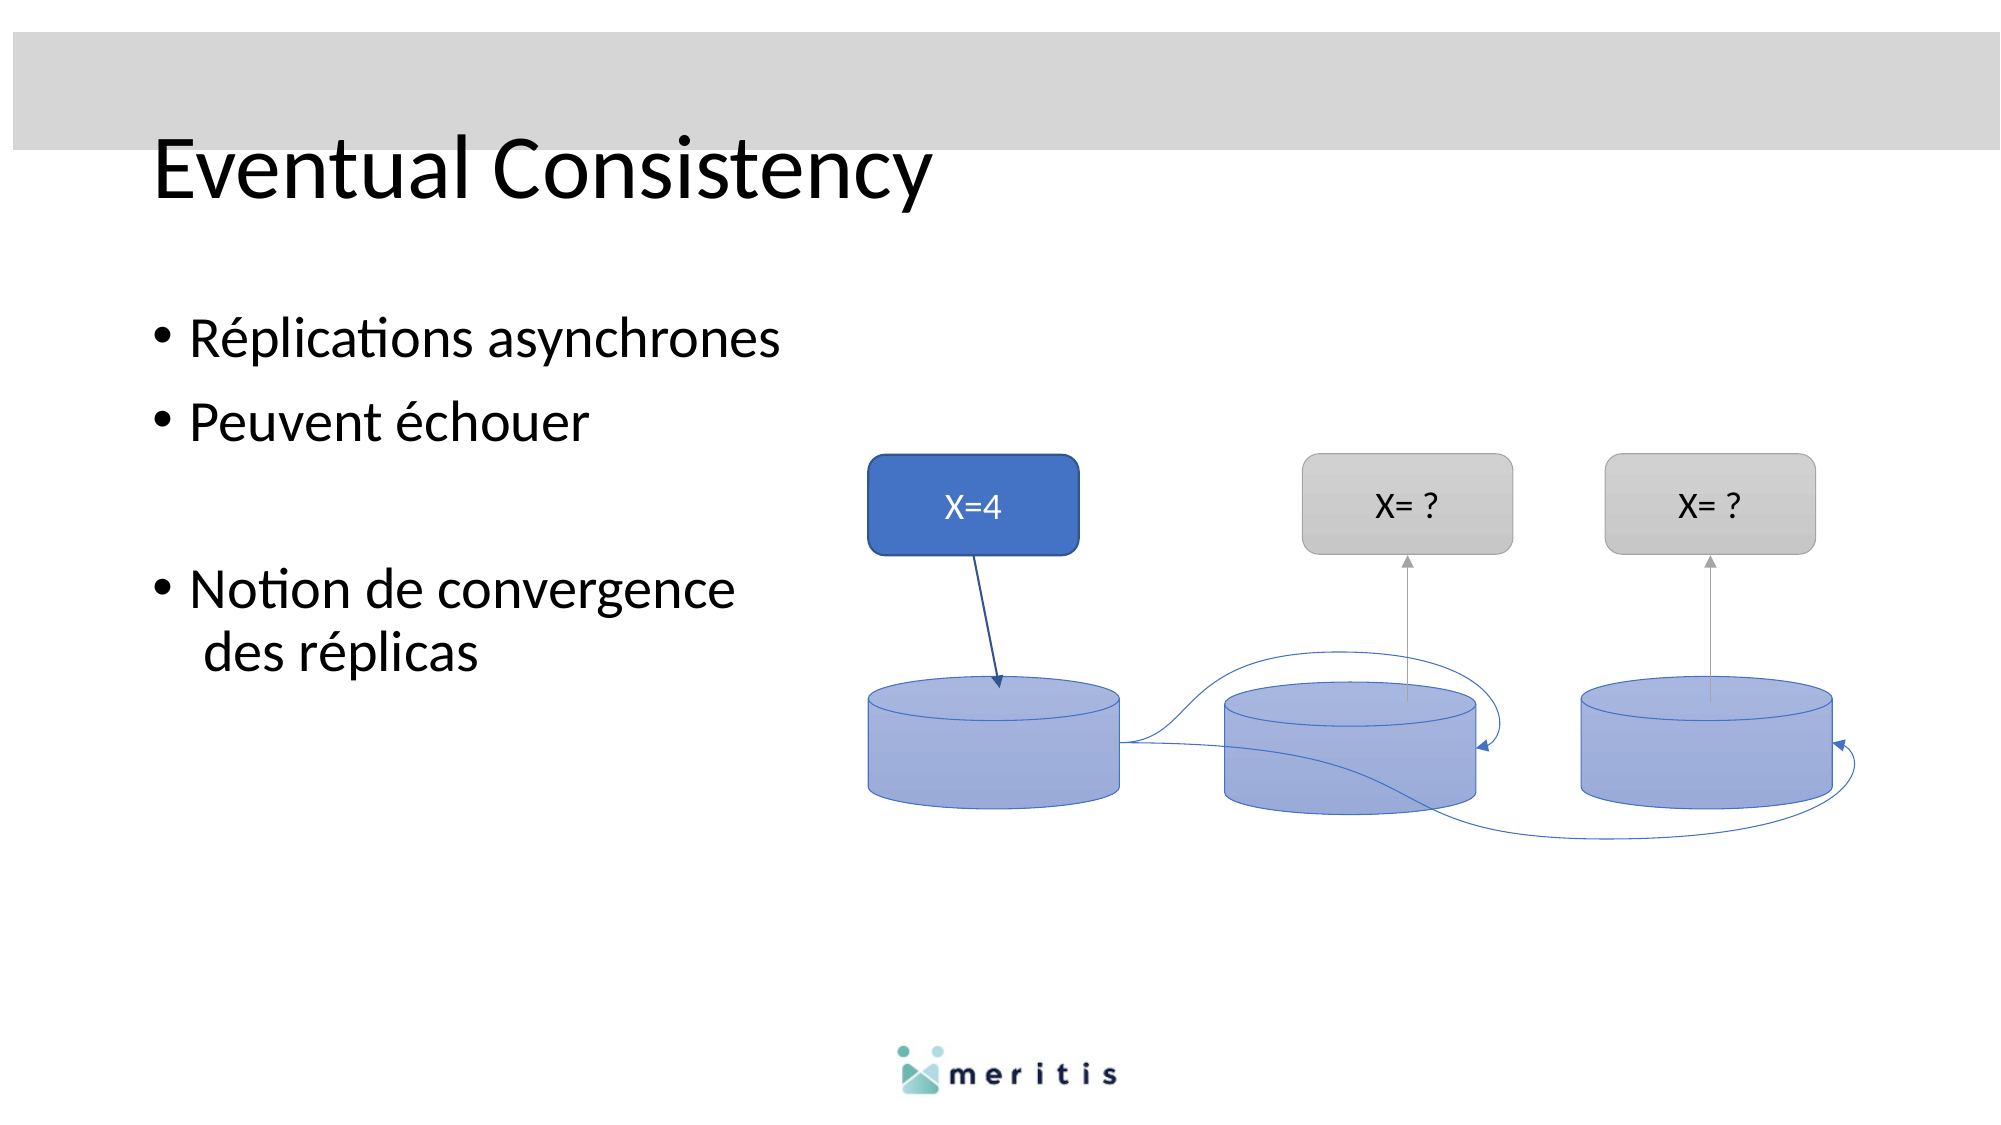

# Eventual Consistency
Réplications asynchrones
Peuvent échouer

Notion de convergence
 des réplicas
X= ?
X= ?
X=4